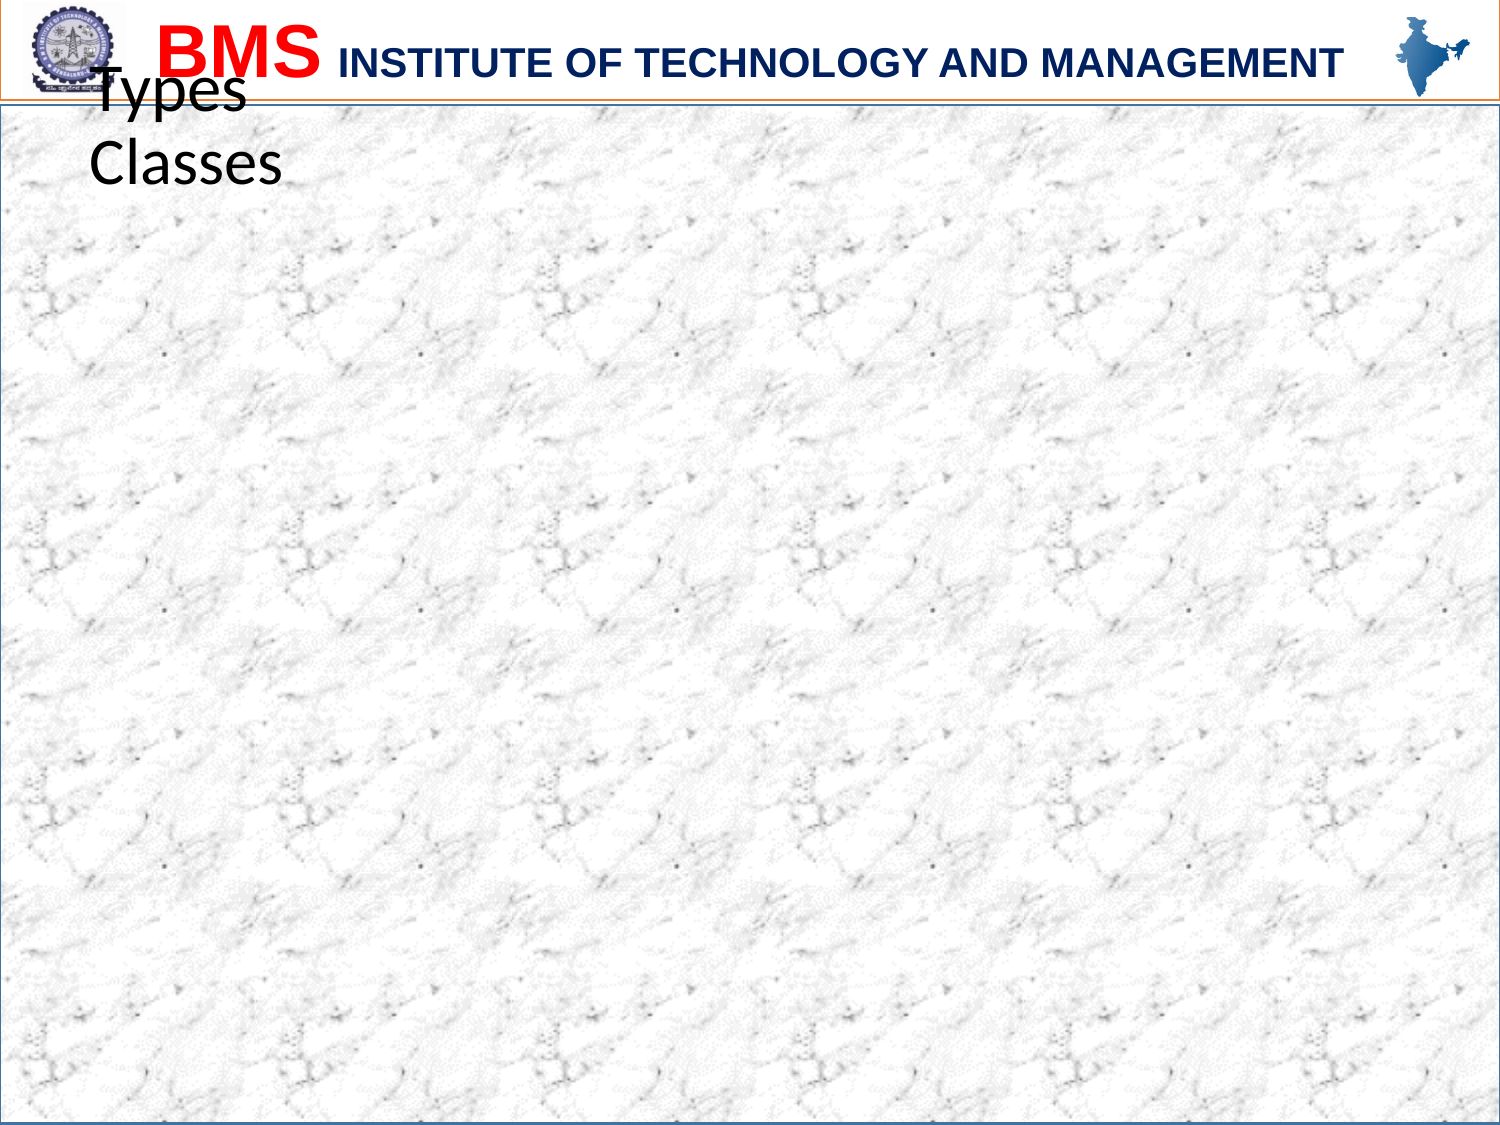

# Types Classes
User-defined reference type
Similar to C++, Java classes
Single class inheritance
Multiple interface inheritance